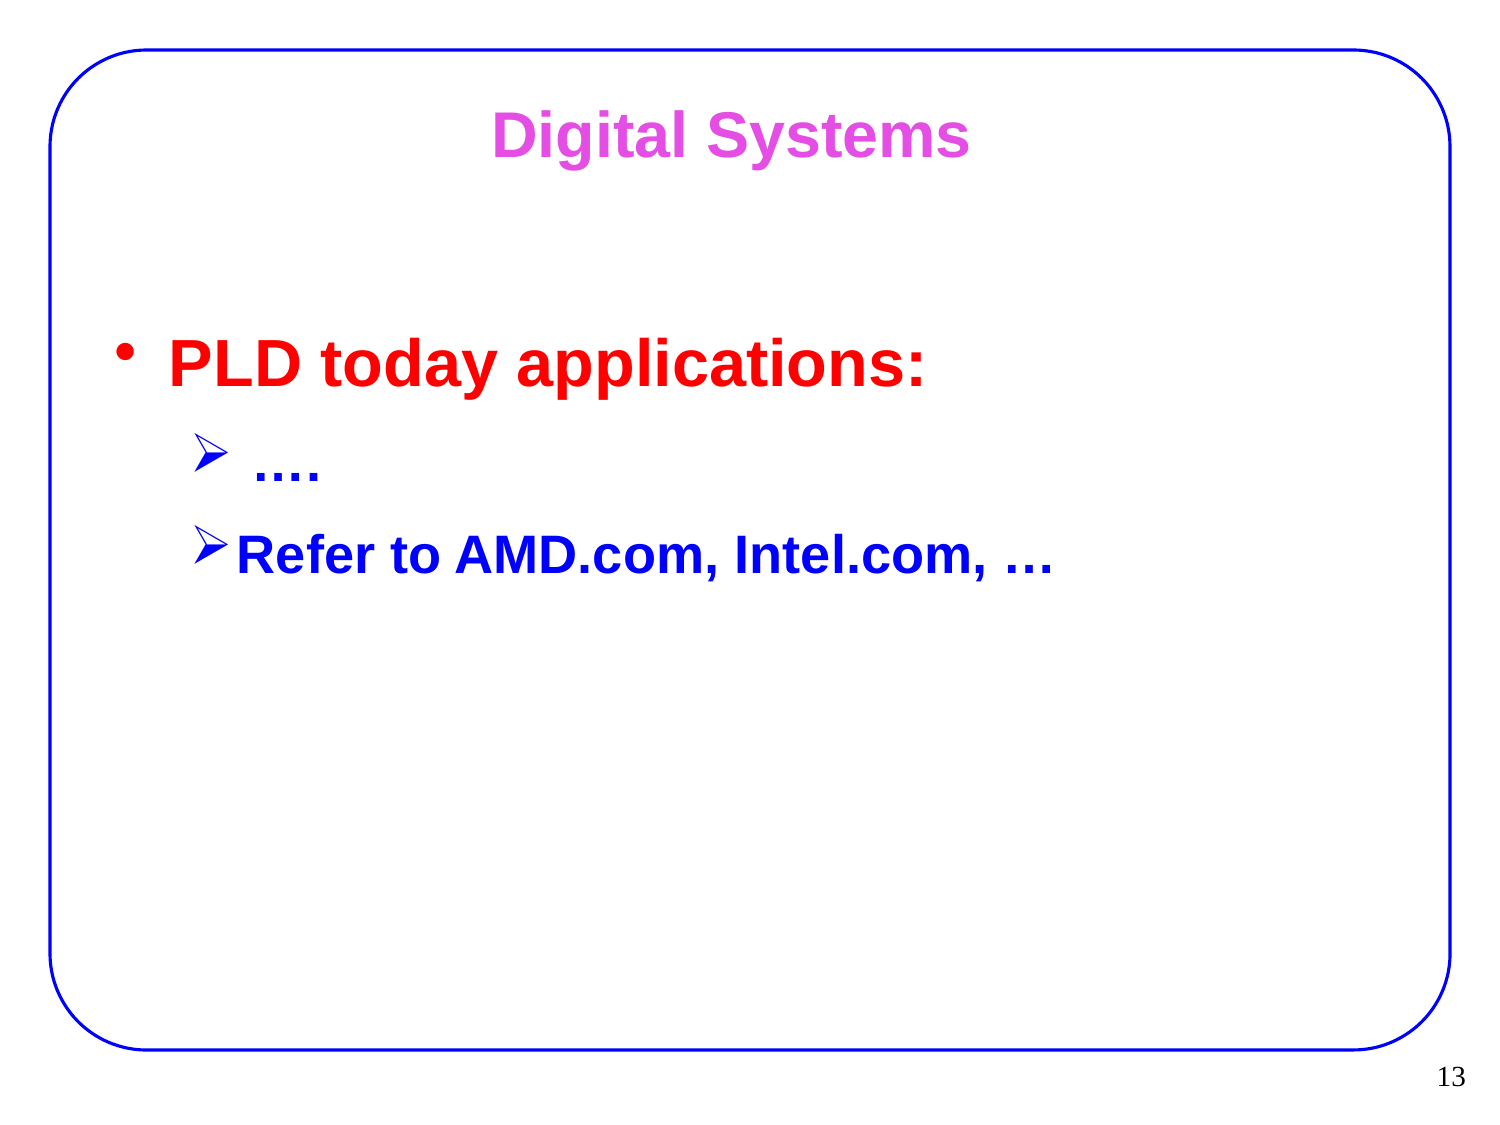

# Digital Systems
 PLD today applications:
 ….
Refer to AMD.com, Intel.com, …
13